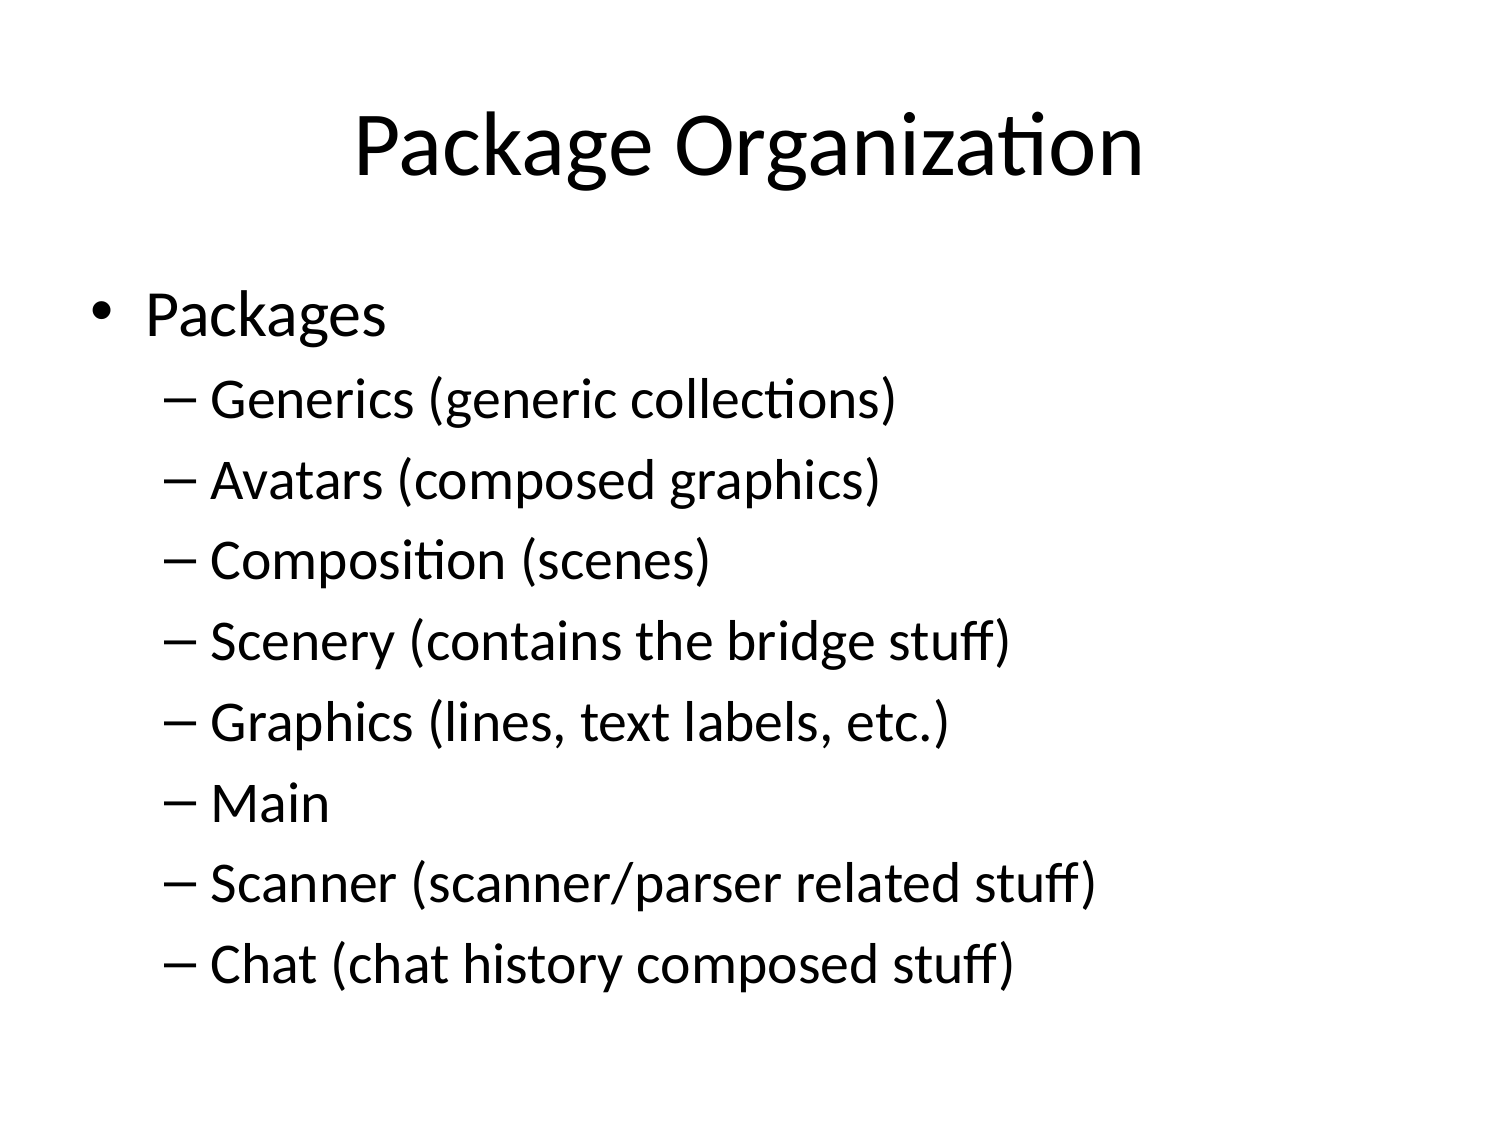

# Package Organization
Packages
Generics (generic collections)
Avatars (composed graphics)
Composition (scenes)
Scenery (contains the bridge stuff)
Graphics (lines, text labels, etc.)
Main
Scanner (scanner/parser related stuff)
Chat (chat history composed stuff)